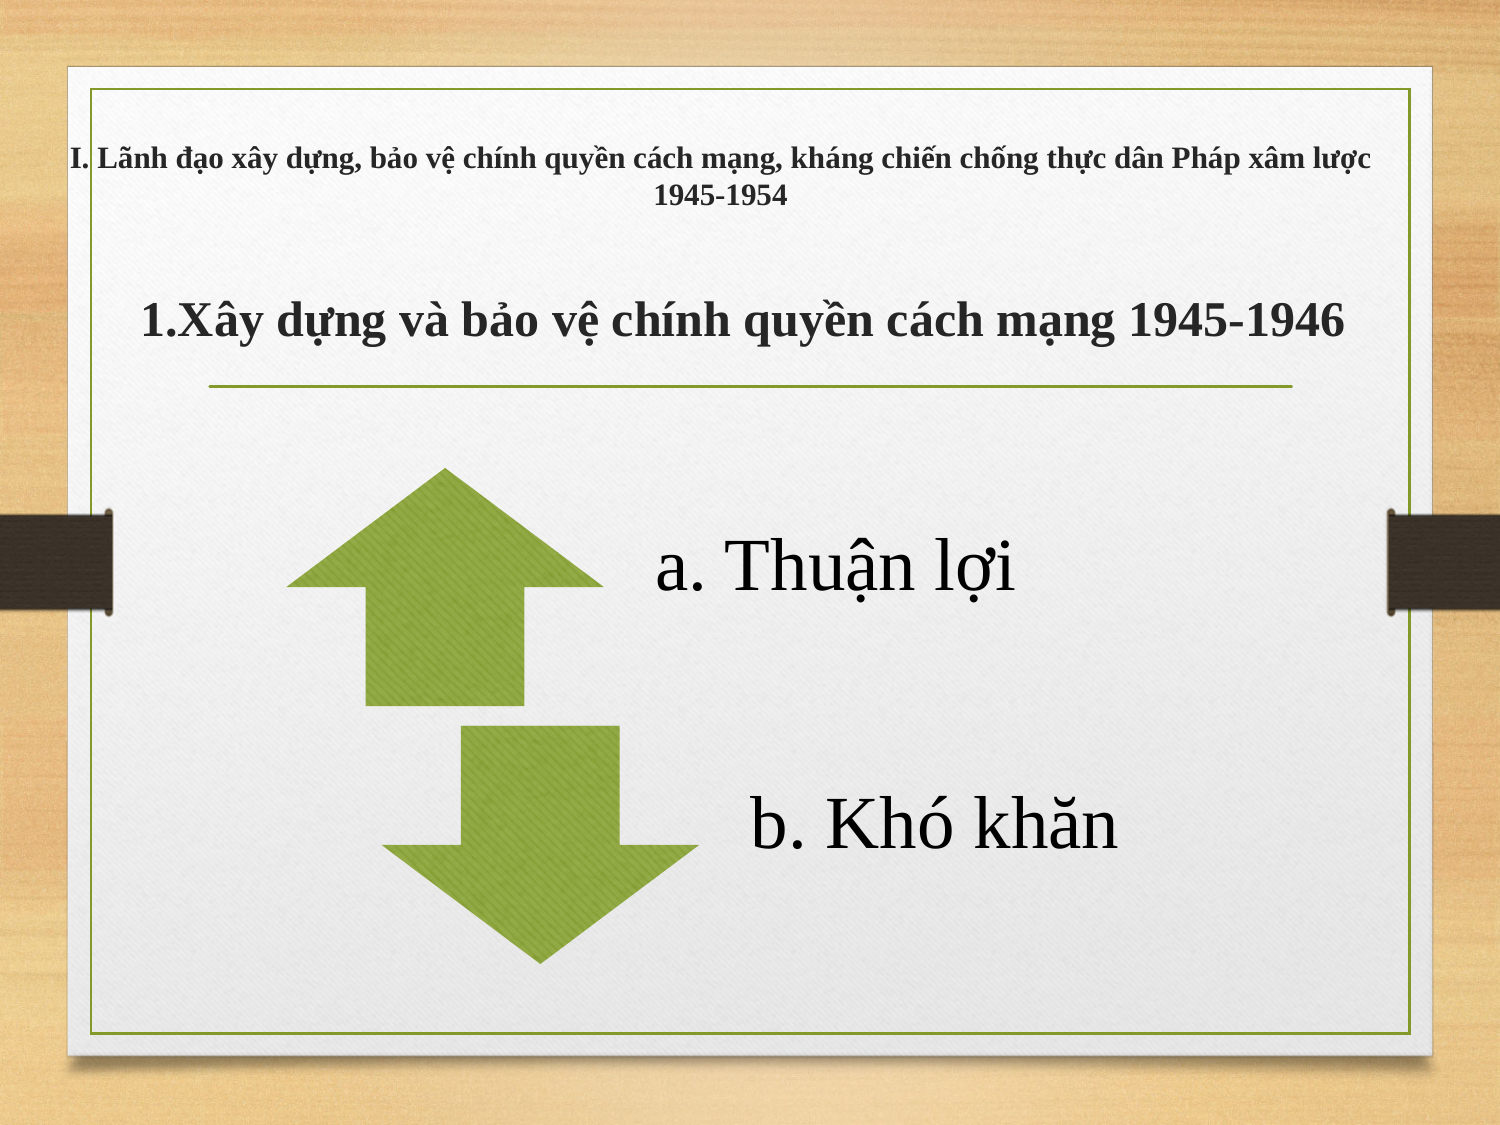

# I. Lãnh đạo xây dựng, bảo vệ chính quyền cách mạng, kháng chiến chống thực dân Pháp xâm lược 1945-1954
  1.Xây dựng và bảo vệ chính quyền cách mạng 1945-1946
a. Thuận lợi
b. Khó khăn